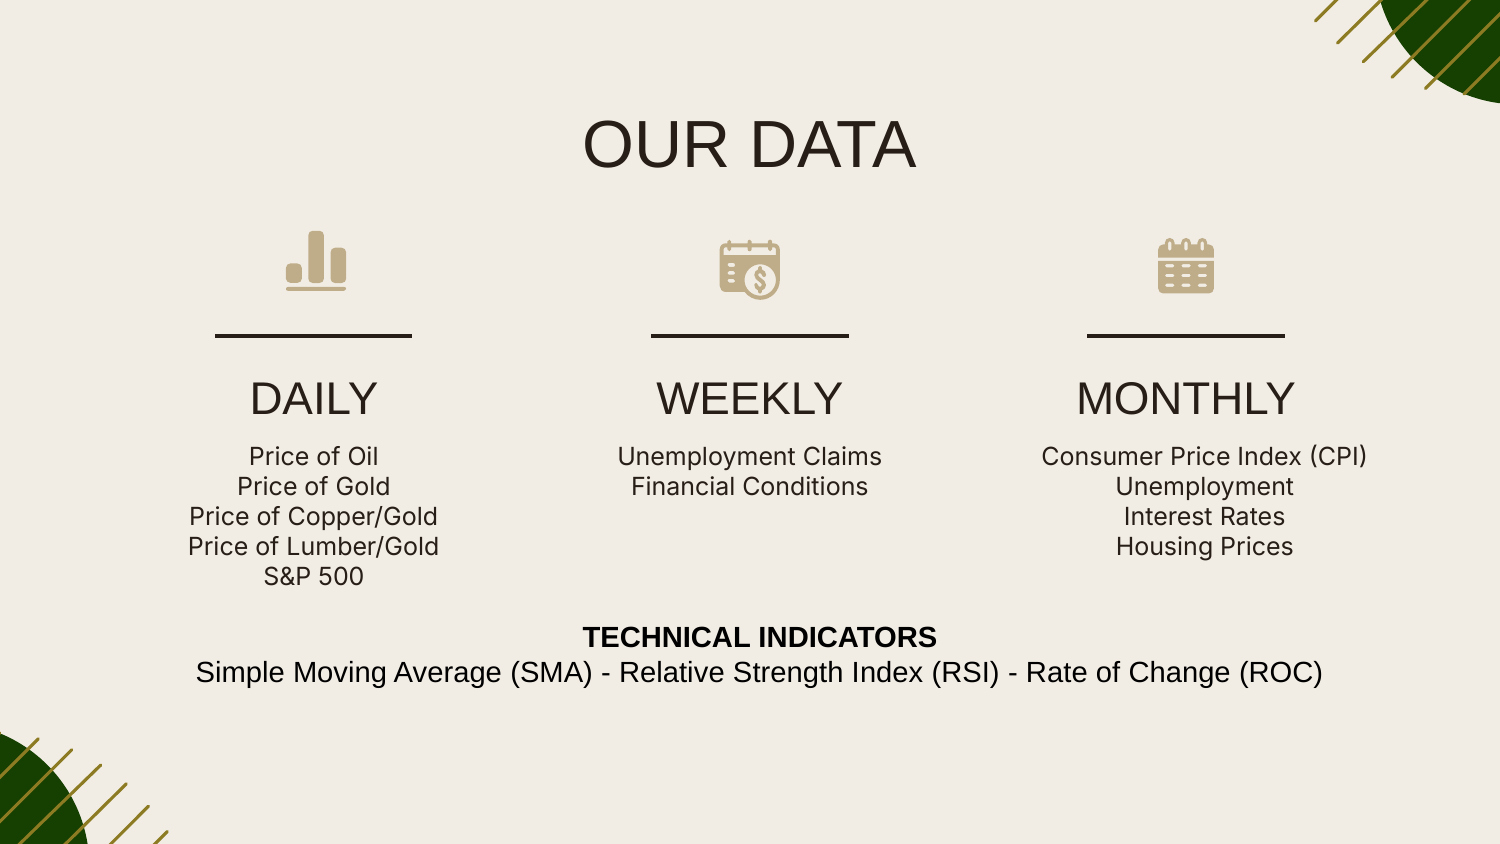

# OUR DATA

DAILY
WEEKLY
MONTHLY
Price of Oil
Price of Gold
Price of Copper/Gold
Price of Lumber/Gold
S&P 500

Unemployment Claims
Financial Conditions

Consumer Price Index (CPI)
Unemployment
Interest Rates
Housing Prices

TECHNICAL INDICATORS
Simple Moving Average (SMA) - Relative Strength Index (RSI) - Rate of Change (ROC)